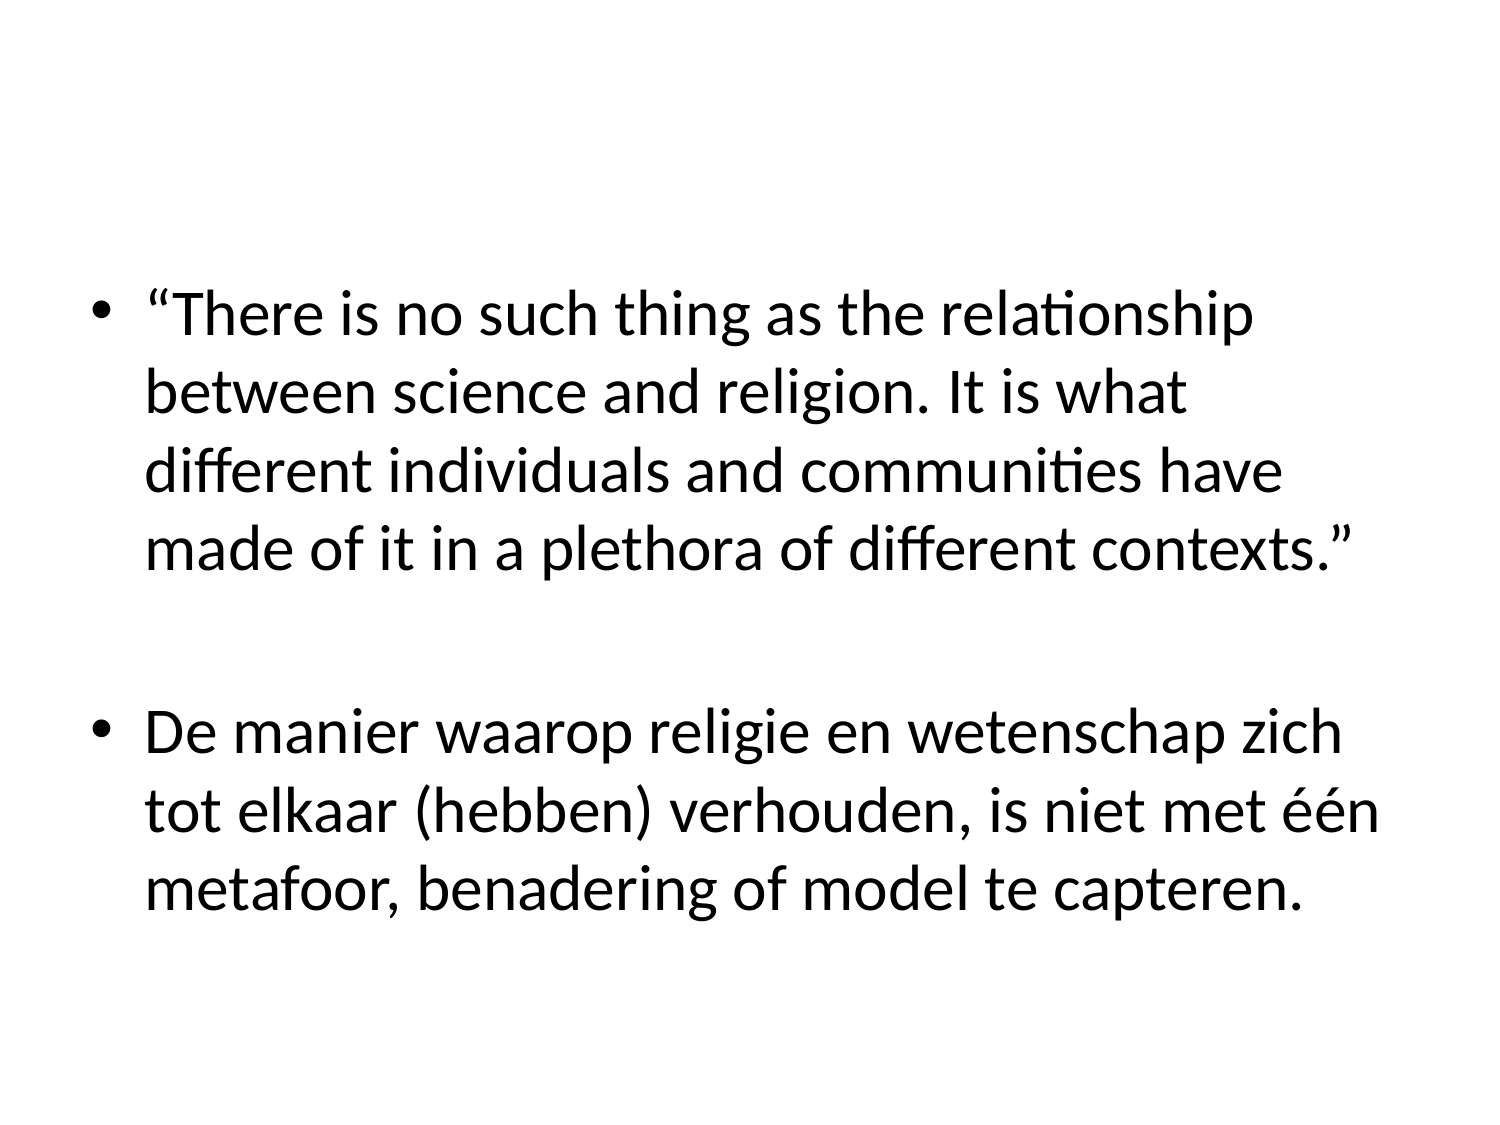

#
“There is no such thing as the relationship between science and religion. It is what different individuals and communities have made of it in a plethora of different contexts.”

De manier waarop religie en wetenschap zich tot elkaar (hebben) verhouden, is niet met één metafoor, benadering of model te capteren.